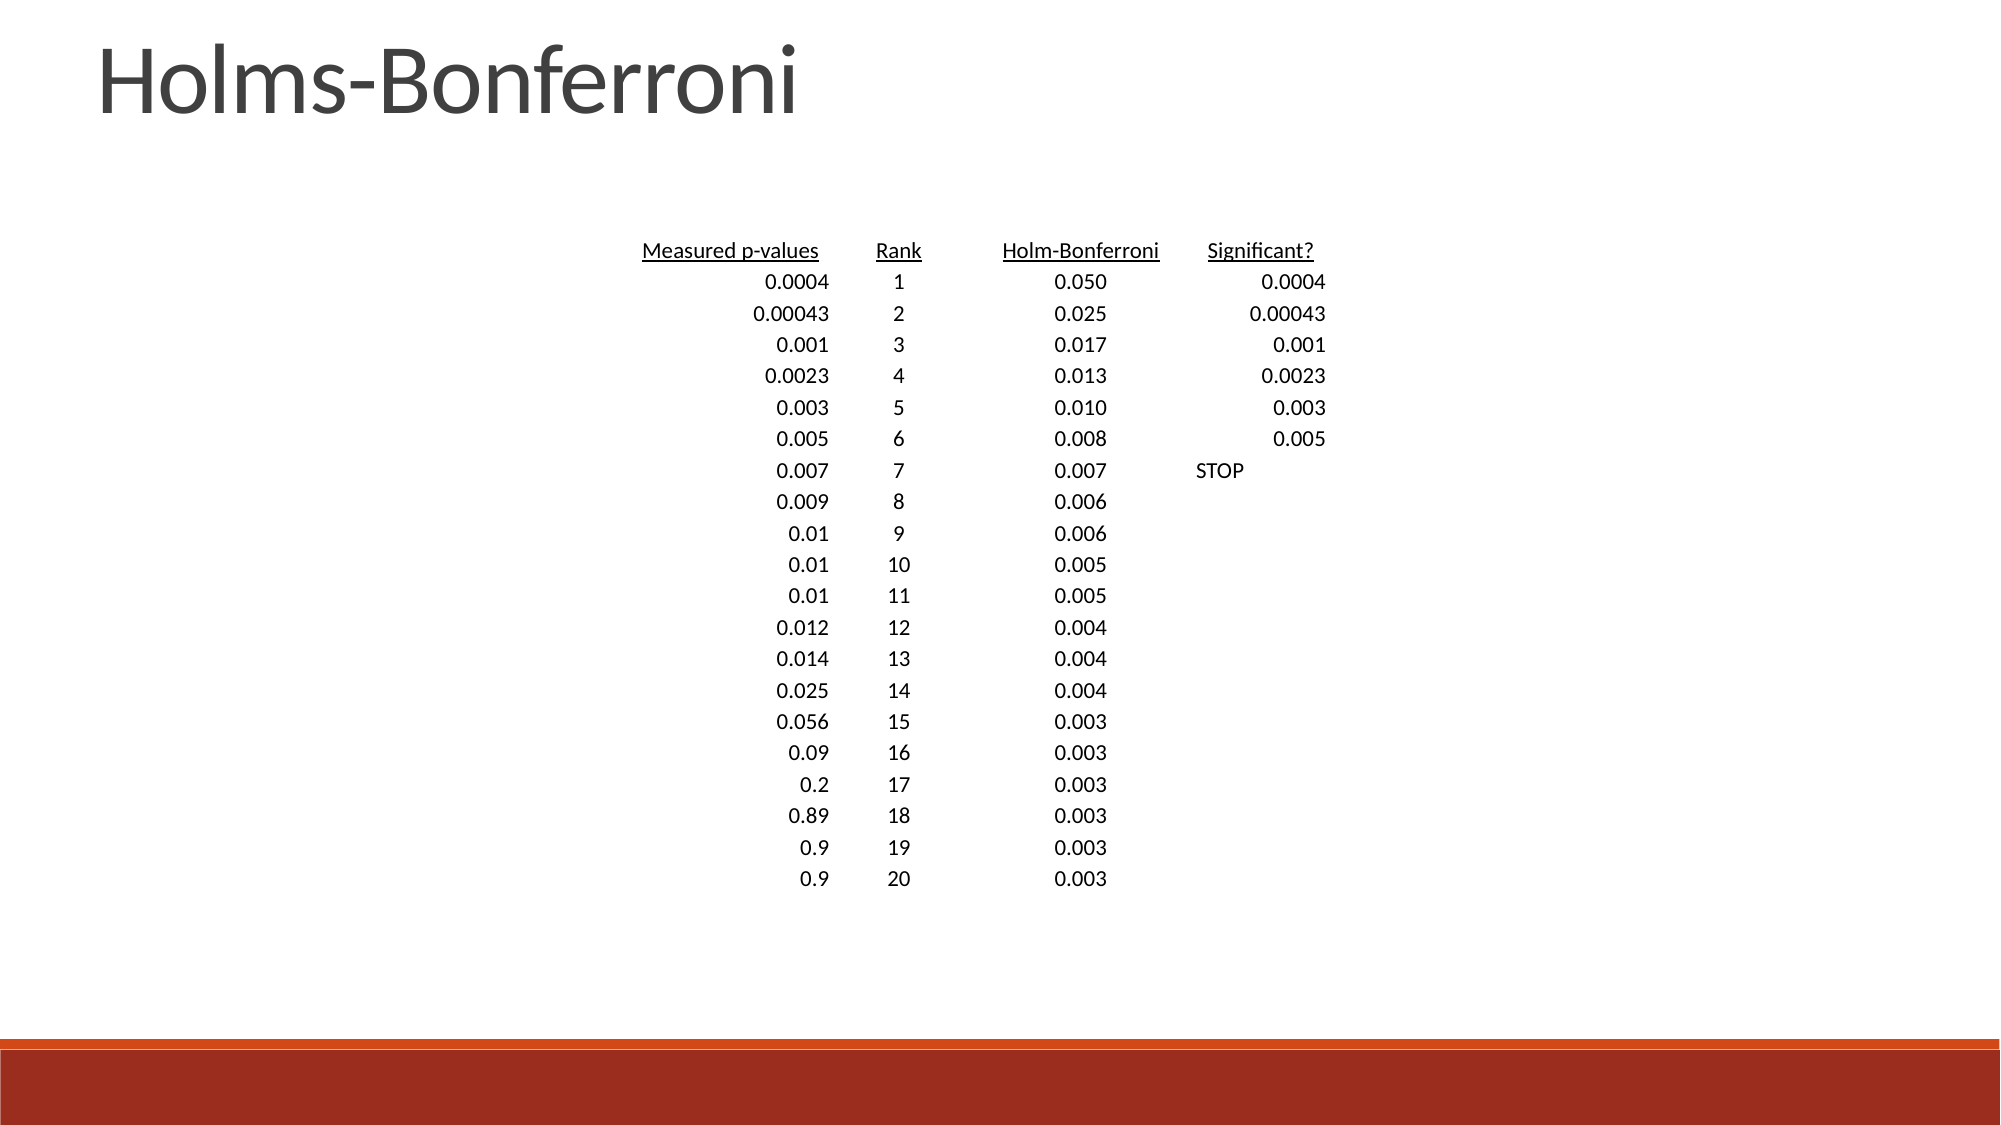

Holms-Bonferroni
| Measured p-values | Rank | Holm-Bonferroni | Significant? |
| --- | --- | --- | --- |
| 0.0004 | 1 | 0.050 | 0.0004 |
| 0.00043 | 2 | 0.025 | 0.00043 |
| 0.001 | 3 | 0.017 | 0.001 |
| 0.0023 | 4 | 0.013 | 0.0023 |
| 0.003 | 5 | 0.010 | 0.003 |
| 0.005 | 6 | 0.008 | 0.005 |
| 0.007 | 7 | 0.007 | STOP |
| 0.009 | 8 | 0.006 |  |
| 0.01 | 9 | 0.006 |  |
| 0.01 | 10 | 0.005 |  |
| 0.01 | 11 | 0.005 |  |
| 0.012 | 12 | 0.004 |  |
| 0.014 | 13 | 0.004 |  |
| 0.025 | 14 | 0.004 |  |
| 0.056 | 15 | 0.003 |  |
| 0.09 | 16 | 0.003 |  |
| 0.2 | 17 | 0.003 |  |
| 0.89 | 18 | 0.003 |  |
| 0.9 | 19 | 0.003 |  |
| 0.9 | 20 | 0.003 |  |